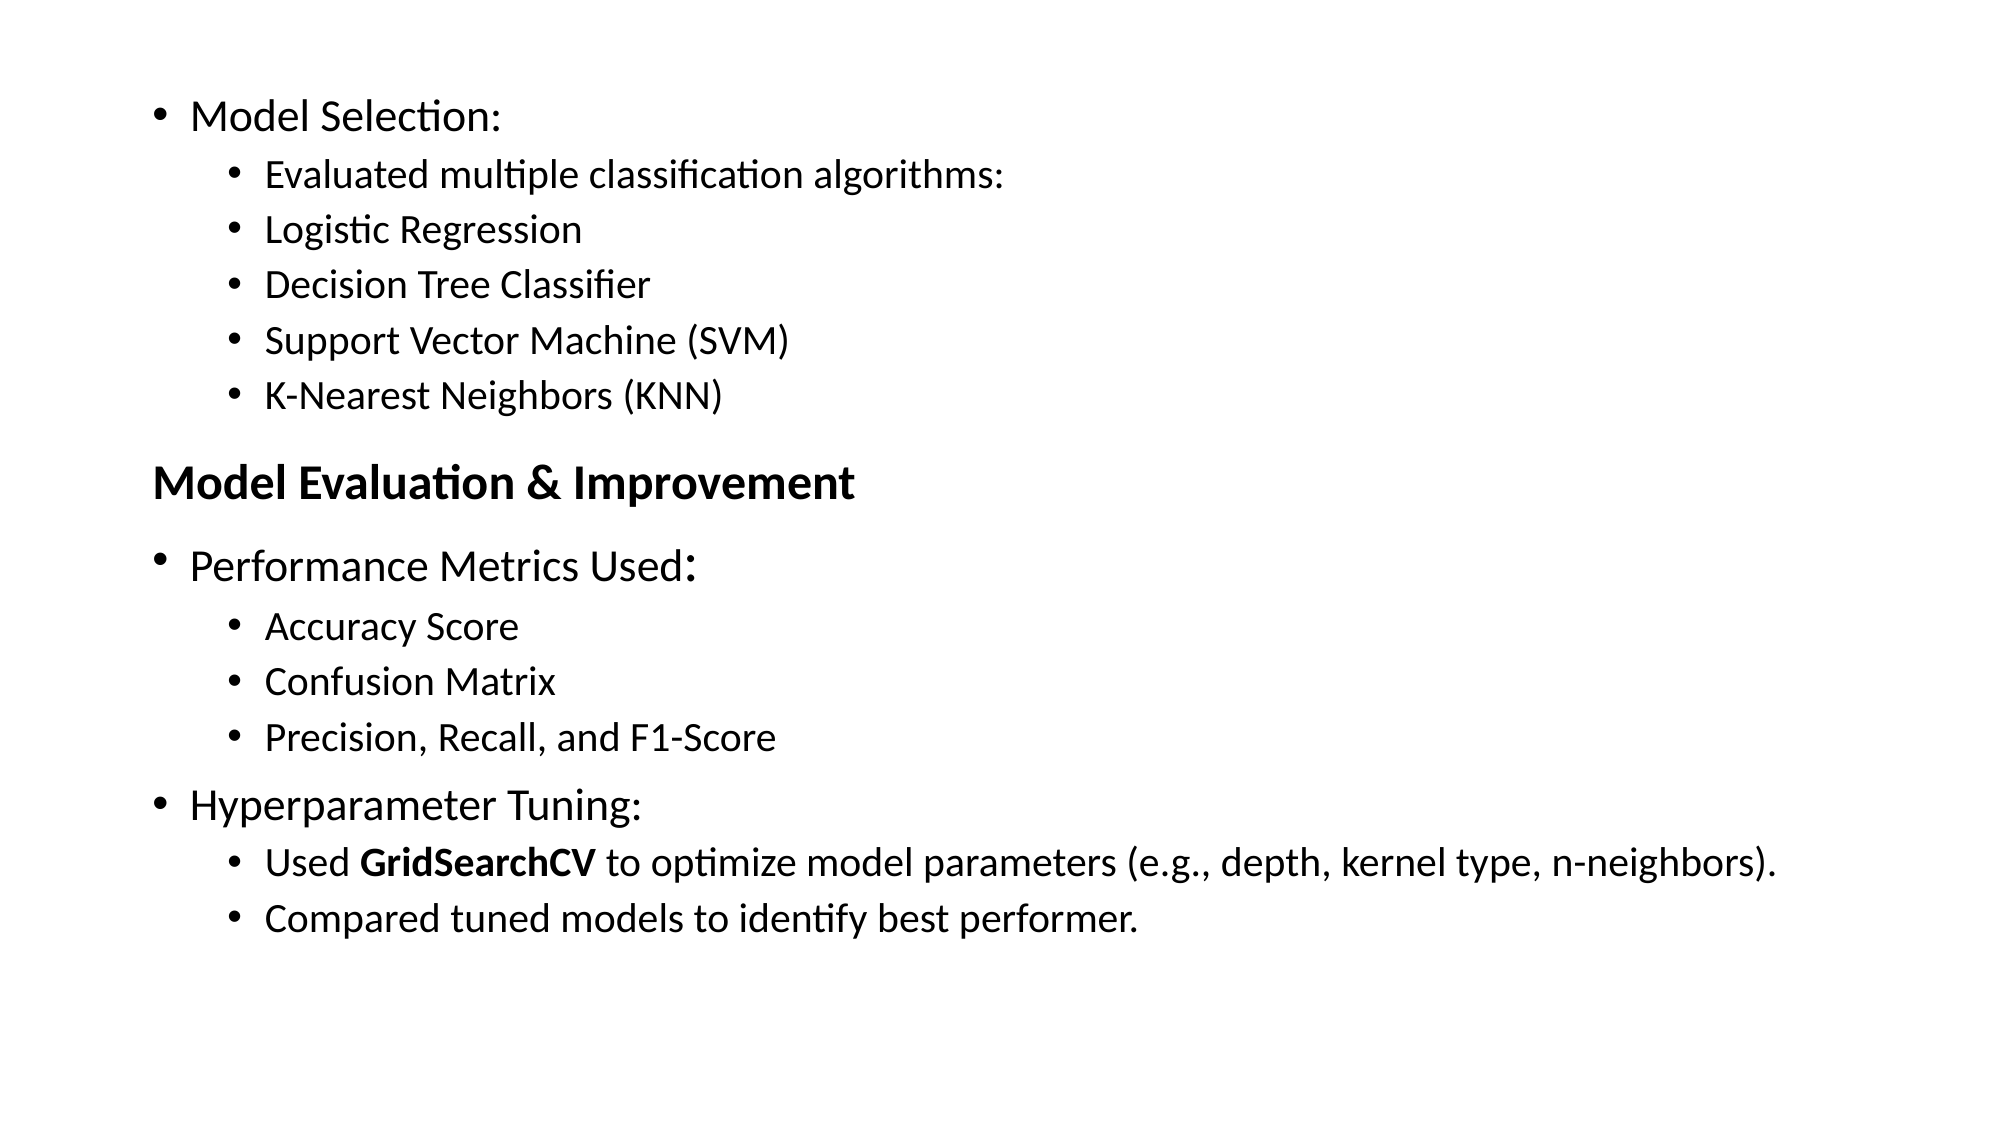

Model Selection:
Evaluated multiple classification algorithms:
Logistic Regression
Decision Tree Classifier
Support Vector Machine (SVM)
K-Nearest Neighbors (KNN)
Model Evaluation & Improvement
Performance Metrics Used:
Accuracy Score
Confusion Matrix
Precision, Recall, and F1-Score
Hyperparameter Tuning:
Used GridSearchCV to optimize model parameters (e.g., depth, kernel type, n-neighbors).
Compared tuned models to identify best performer.